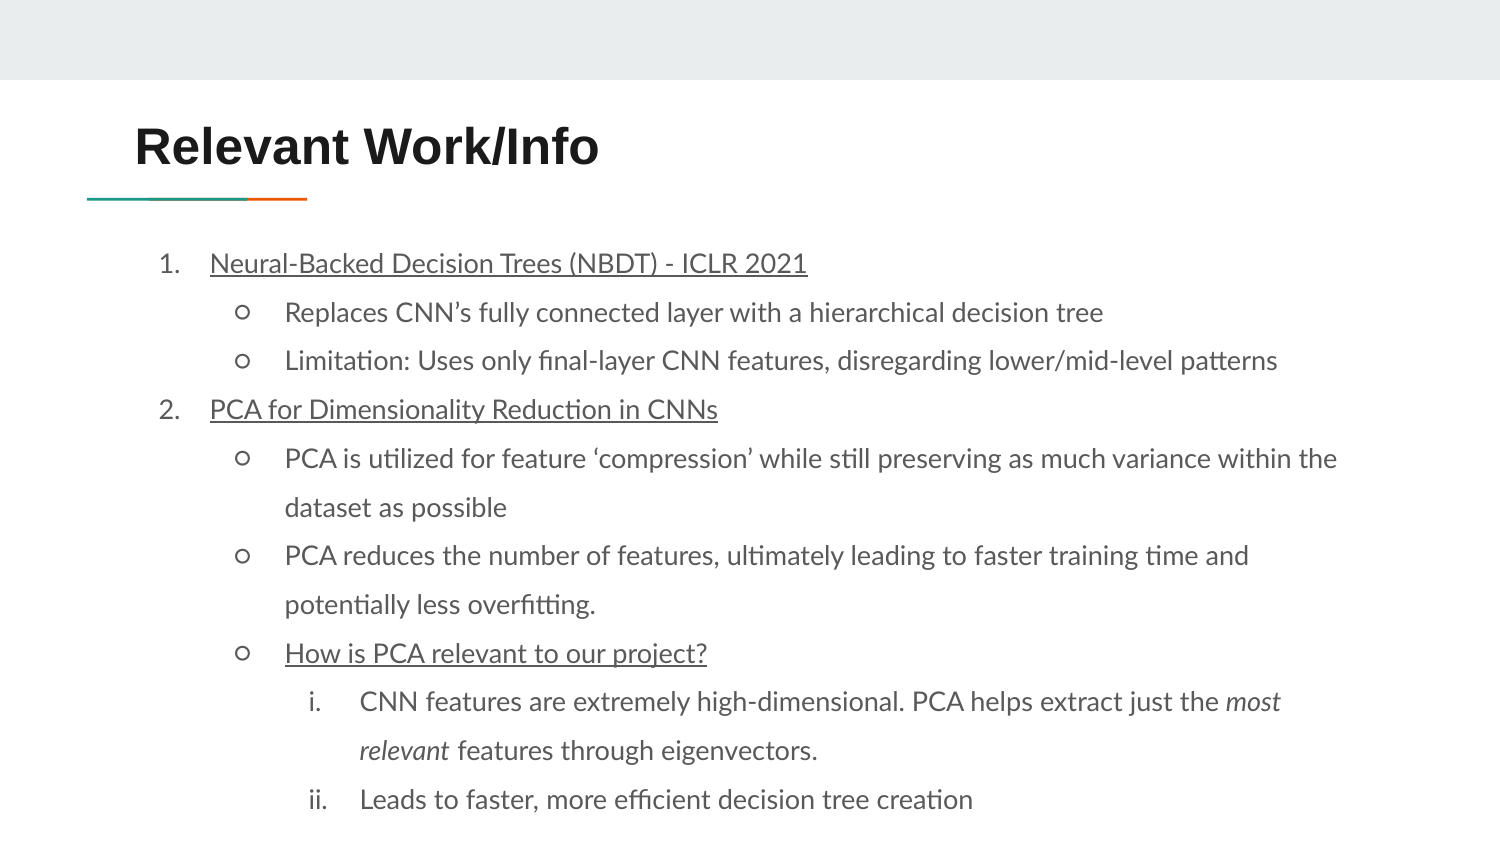

# Relevant Work/Info
Neural-Backed Decision Trees (NBDT) - ICLR 2021
Replaces CNN’s fully connected layer with a hierarchical decision tree
Limitation: Uses only final-layer CNN features, disregarding lower/mid-level patterns
PCA for Dimensionality Reduction in CNNs
PCA is utilized for feature ‘compression’ while still preserving as much variance within the dataset as possible
PCA reduces the number of features, ultimately leading to faster training time and potentially less overfitting.
How is PCA relevant to our project?
CNN features are extremely high-dimensional. PCA helps extract just the most relevant features through eigenvectors.
Leads to faster, more efficient decision tree creation